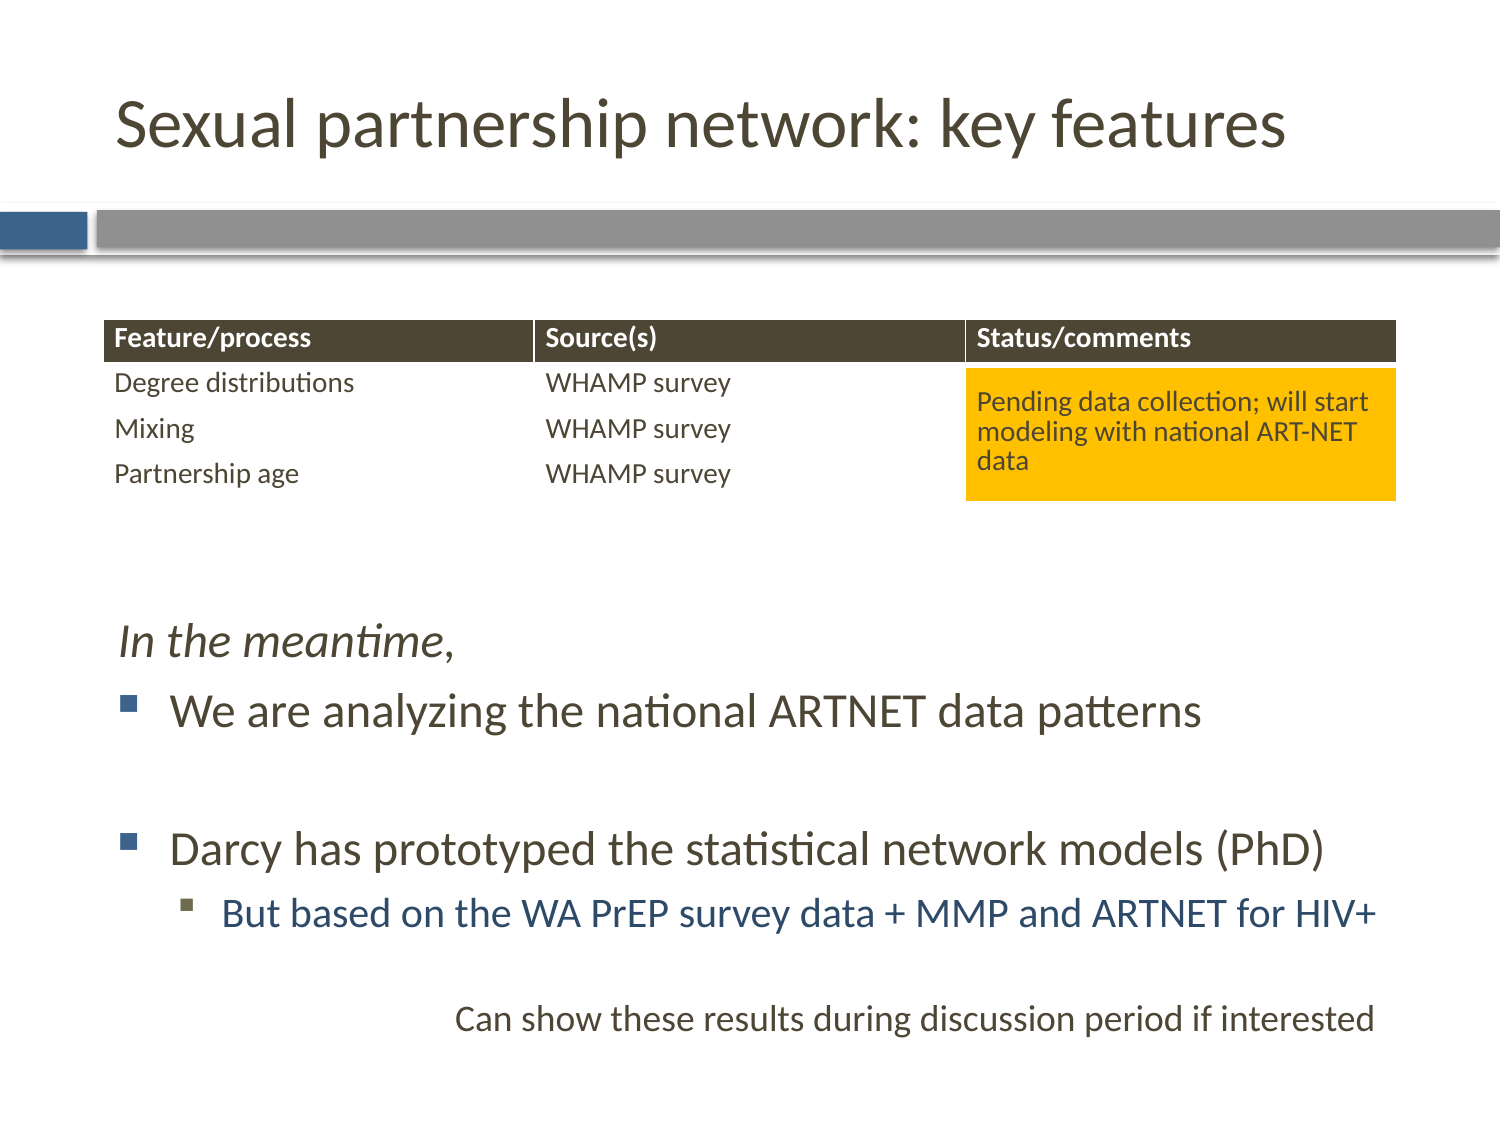

# Sexual partnership network: key features
| Feature/process | Source(s) | Status/comments |
| --- | --- | --- |
| Degree distributions | WHAMP survey | Pending data collection; will start modeling with national ART-NET data |
| Mixing | WHAMP survey |  |
| Partnership age | WHAMP survey |  |
In the meantime,
We are analyzing the national ARTNET data patterns

Darcy has prototyped the statistical network models (PhD)
But based on the WA PrEP survey data + MMP and ARTNET for HIV+
Can show these results during discussion period if interested